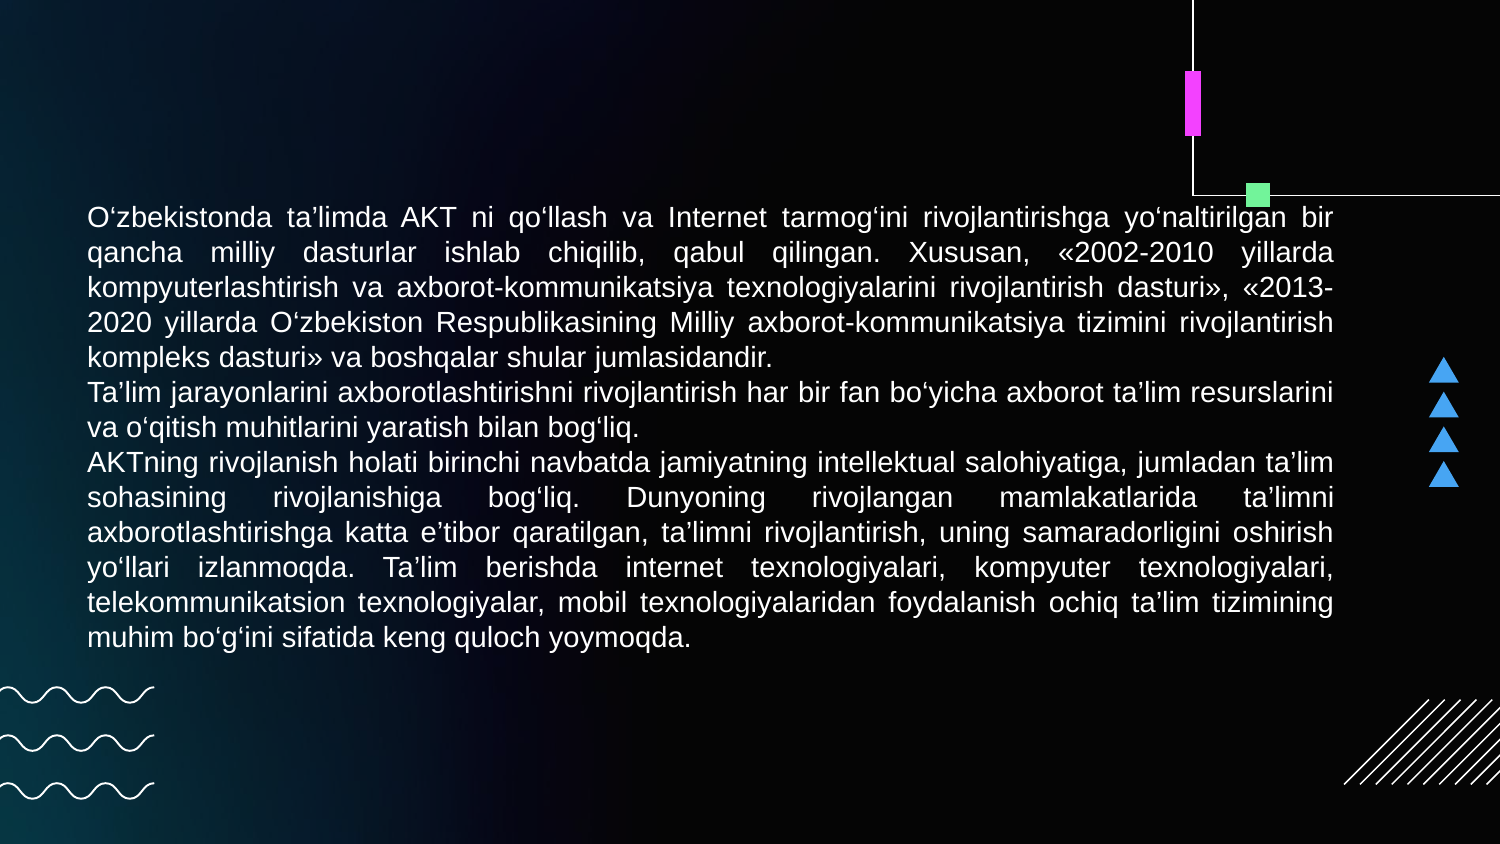

O‘zbekistonda ta’limda AKT ni qo‘llash va Internet tarmog‘ini rivojlantirishga yo‘naltirilgan bir qancha milliy dasturlar ishlab chiqilib, qabul qilingan. Xususan, «2002-2010 yillarda kompyuterlashtirish va axborot-kommunikatsiya texnologiyalarini rivojlantirish dasturi», «2013-2020 yillarda O‘zbekiston Respublikasining Milliy axborot-kommunikatsiya tizimini rivojlantirish kompleks dasturi» va boshqalar shular jumlasidandir.
Ta’lim jarayonlarini axborotlashtirishni rivojlantirish har bir fan bo‘yicha axborot ta’lim resurslarini va o‘qitish muhitlarini yaratish bilan bog‘liq.
AKTning rivojlanish holati birinchi navbatda jamiyatning intellektual salohiyatiga, jumladan ta’lim sohasining rivojlanishiga bog‘liq. Dunyoning rivojlangan mamlakatlarida ta’limni axborotlashtirishga katta e’tibor qaratilgan, ta’limni rivojlantirish, uning samaradorligini oshirish yo‘llari izlanmoqda. Ta’lim berishda internet texnologiyalari, kompyuter texnologiyalari, telekommunikatsion texnologiyalar, mobil texnologiyalaridan foydalanish ochiq ta’lim tizimining muhim bo‘g‘ini sifatida keng quloch yoymoqda.